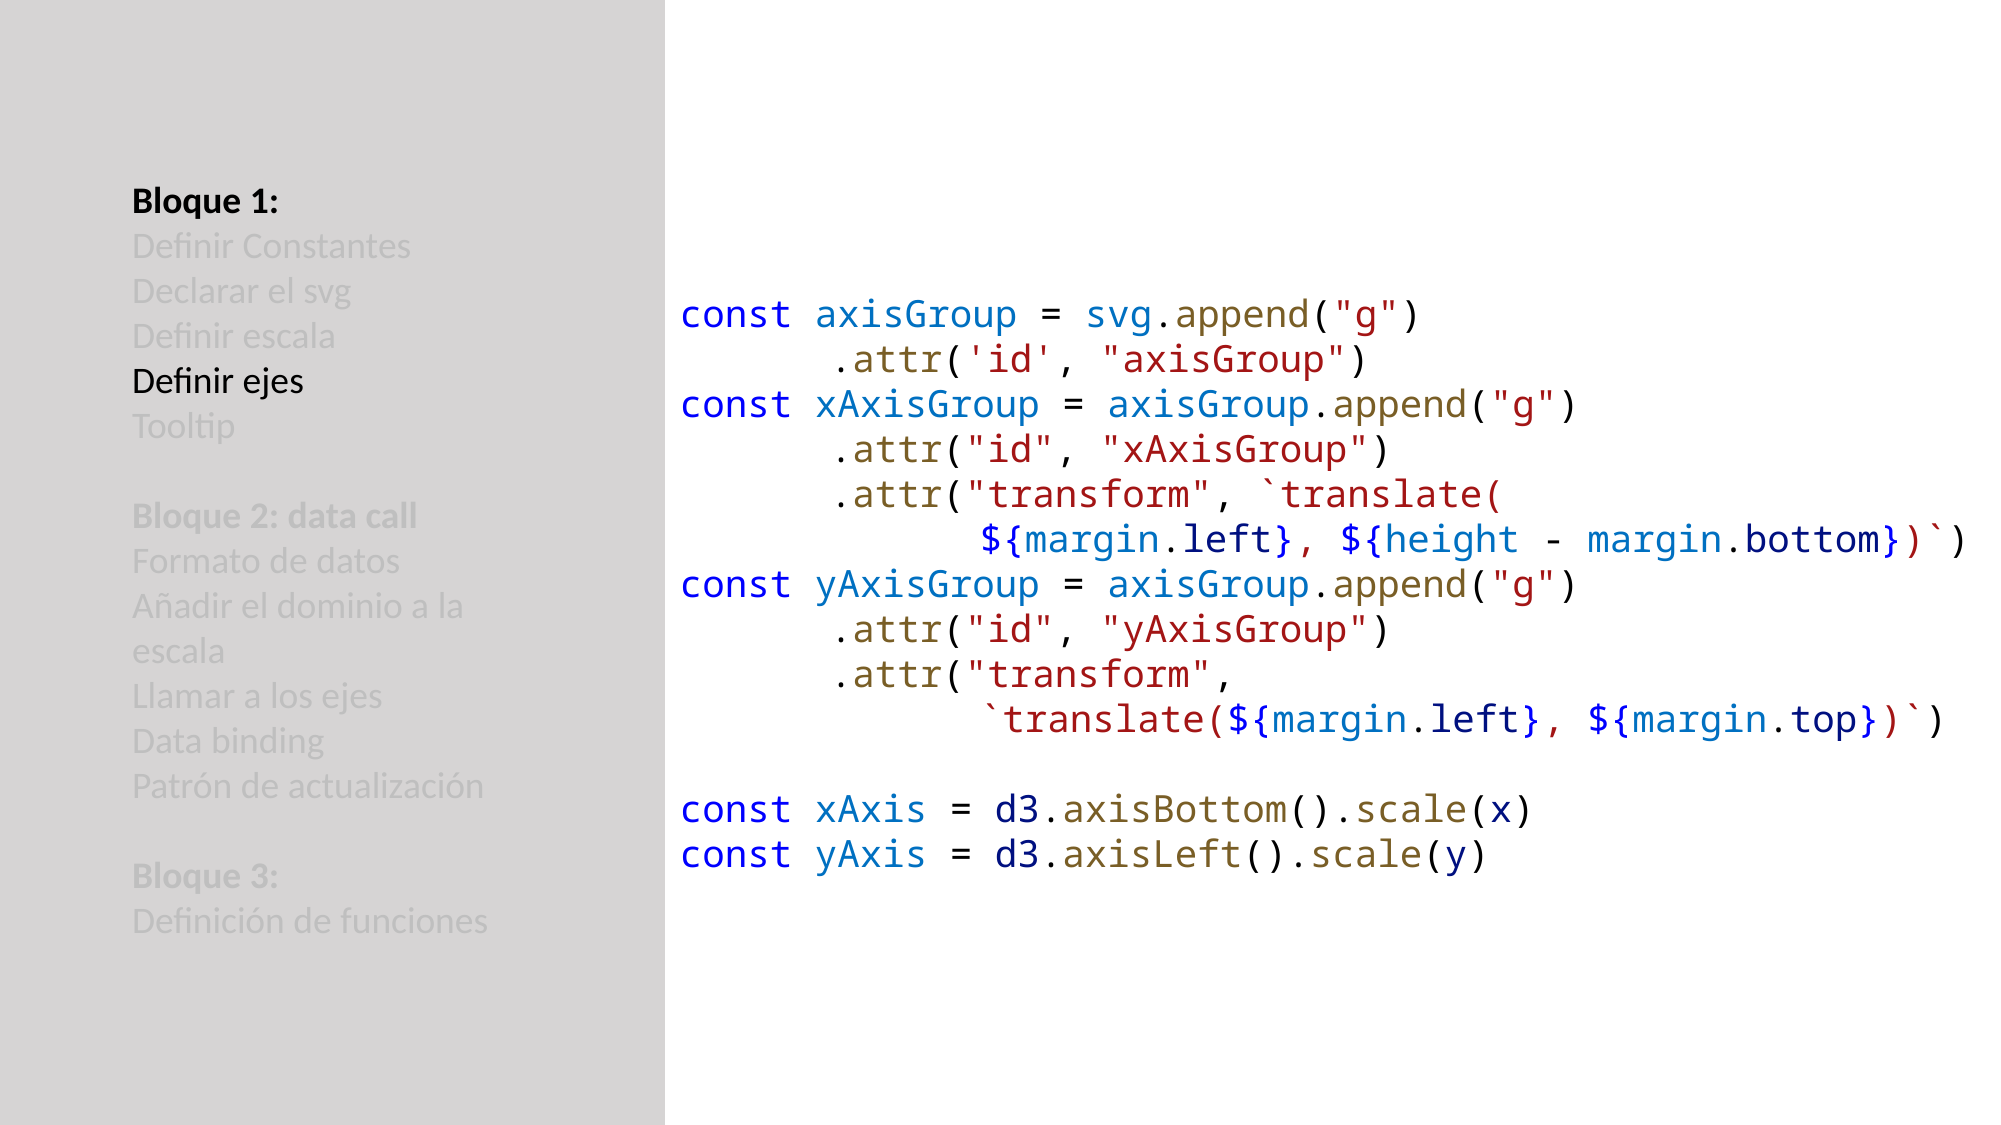

Bloque 1:
Definir Constantes
Declarar el svg
Definir escala
Definir ejes
Tooltip

Bloque 2: data call
Formato de datos
Añadir el dominio a la escala
Llamar a los ejes
Data binding
Patrón de actualización

Bloque 3:
Definición de funciones

const axisGroup = svg.append("g")
	.attr('id', "axisGroup")
const xAxisGroup = axisGroup.append("g")
	.attr("id", "xAxisGroup")
	.attr("transform", `translate(
		${margin.left}, ${height - margin.bottom})`)
const yAxisGroup = axisGroup.append("g")
	.attr("id", "yAxisGroup")
	.attr("transform",
		`translate(${margin.left}, ${margin.top})`)

const xAxis = d3.axisBottom().scale(x)
const yAxis = d3.axisLeft().scale(y)